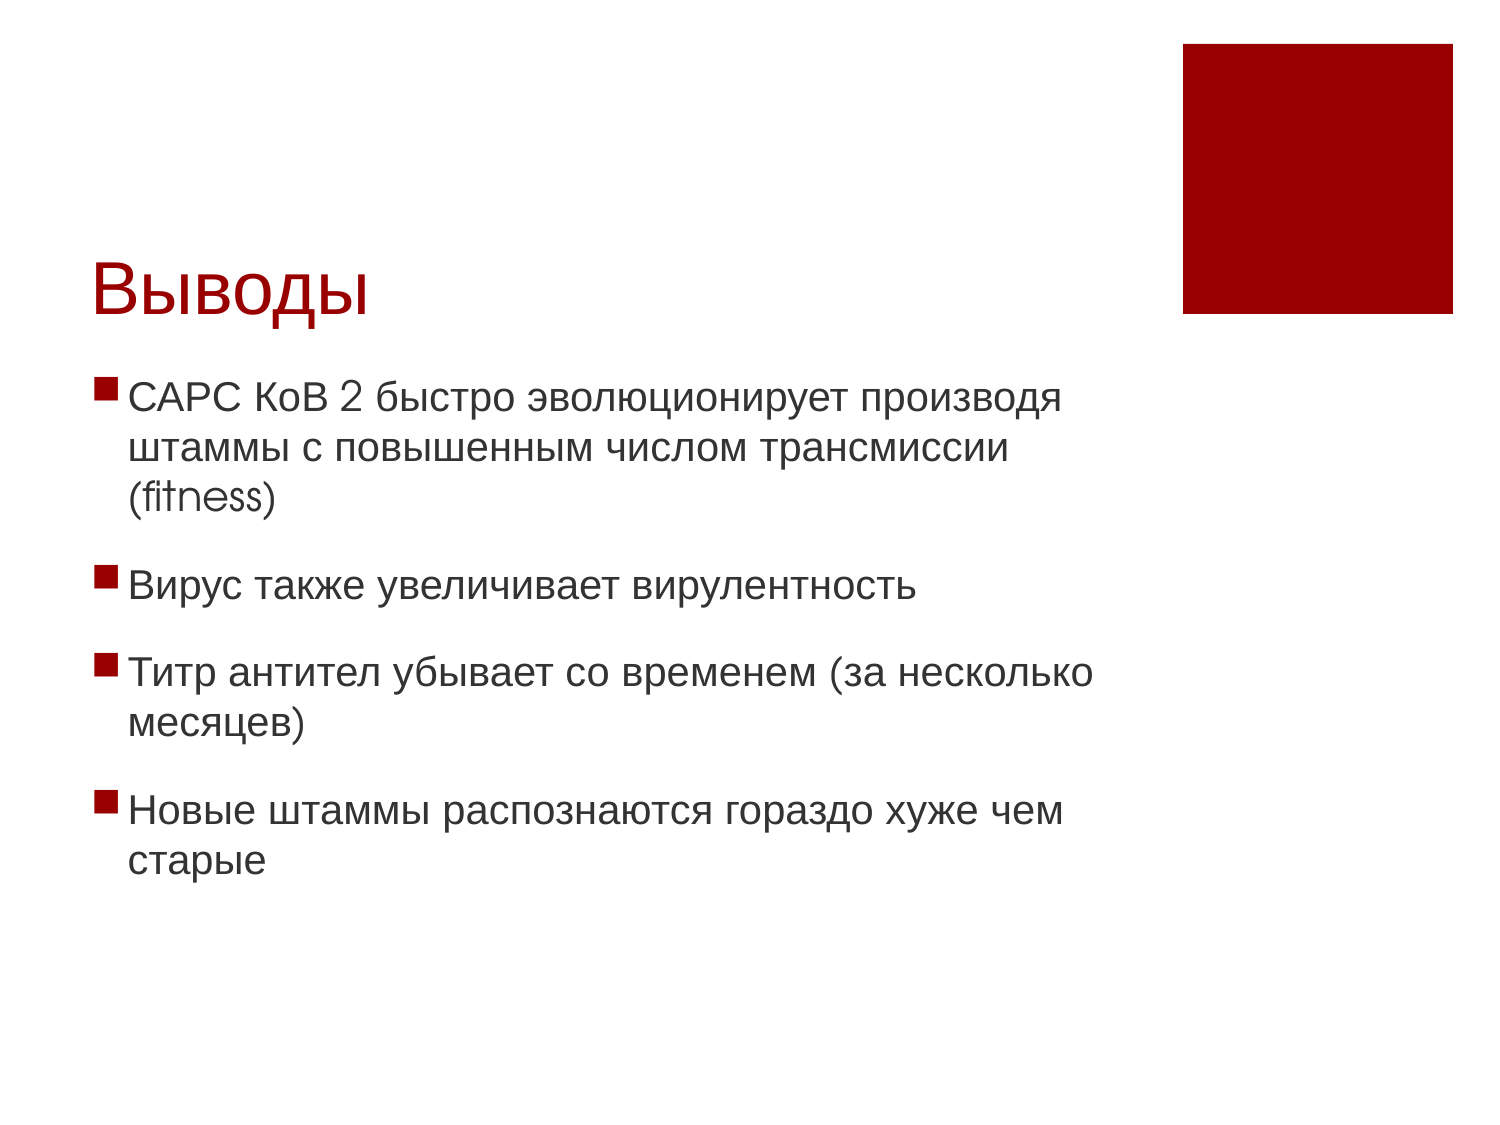

# Выводы
САРС КоВ 2 быстро эволюционирует производя штаммы с повышенным числом трансмиссии (fitness)
Вирус также увеличивает вирулентность
Титр антител убывает со временем (за несколько месяцев)
Новые штаммы распознаются гораздо хуже чем старые